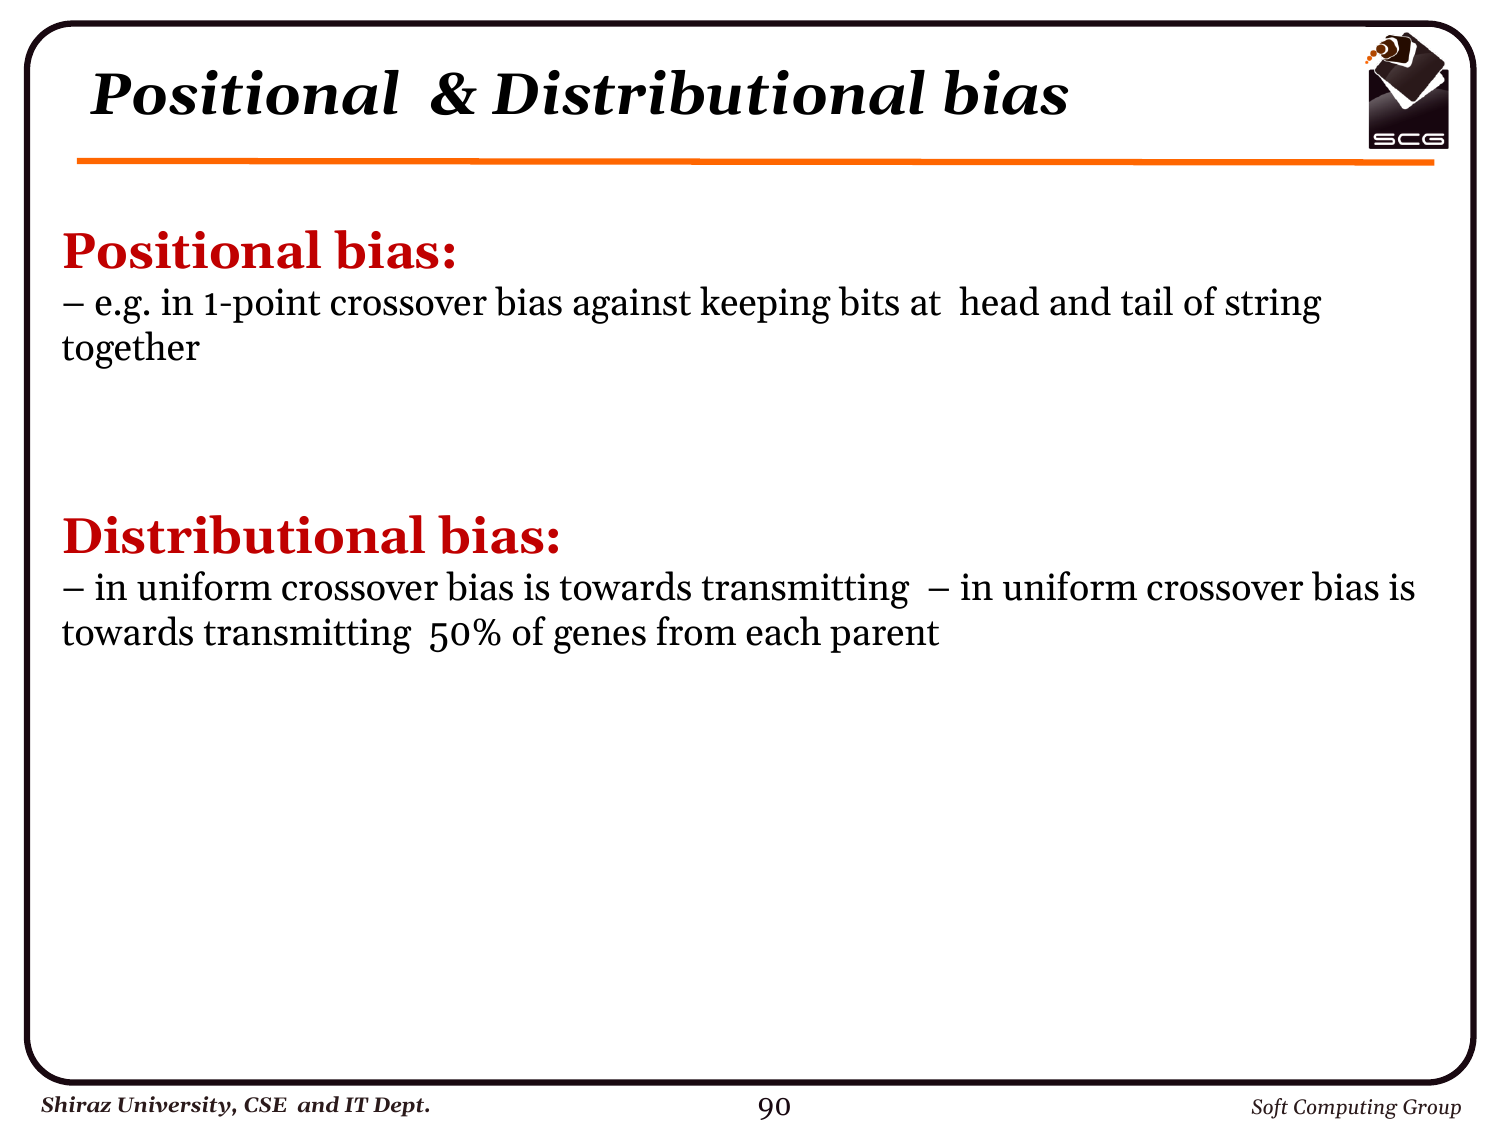

# Positional  & Distributional bias
Positional bias:
– e.g. in 1-point crossover bias against keeping bits at  head and tail of string together

Distributional bias:
– in uniform crossover bias is towards transmitting  – in uniform crossover bias is towards transmitting  50% of genes from each parent
90